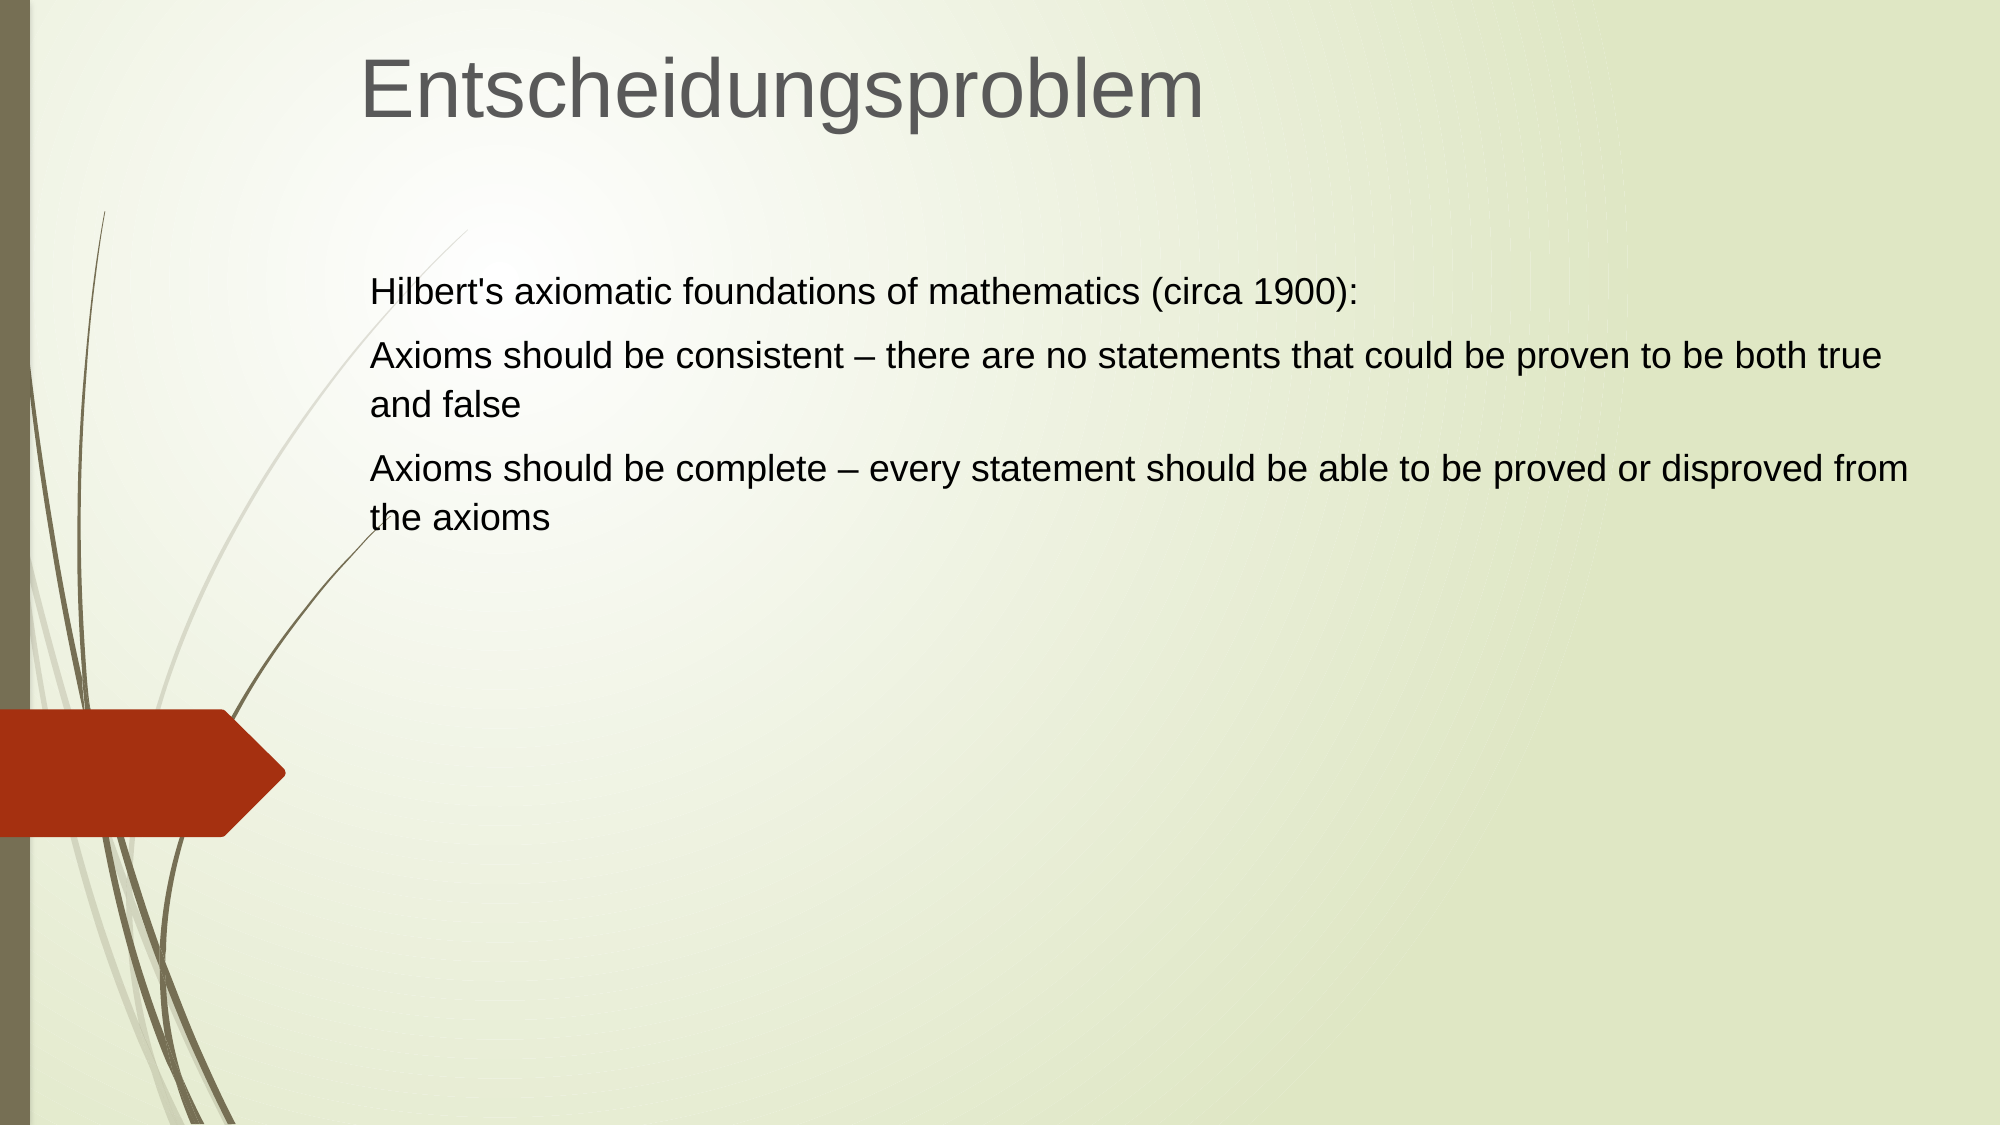

Entscheidungsproblem
Hilbert's axiomatic foundations of mathematics (circa 1900):
Axioms should be consistent – there are no statements that could be proven to be both true and false
Axioms should be complete – every statement should be able to be proved or disproved from the axioms